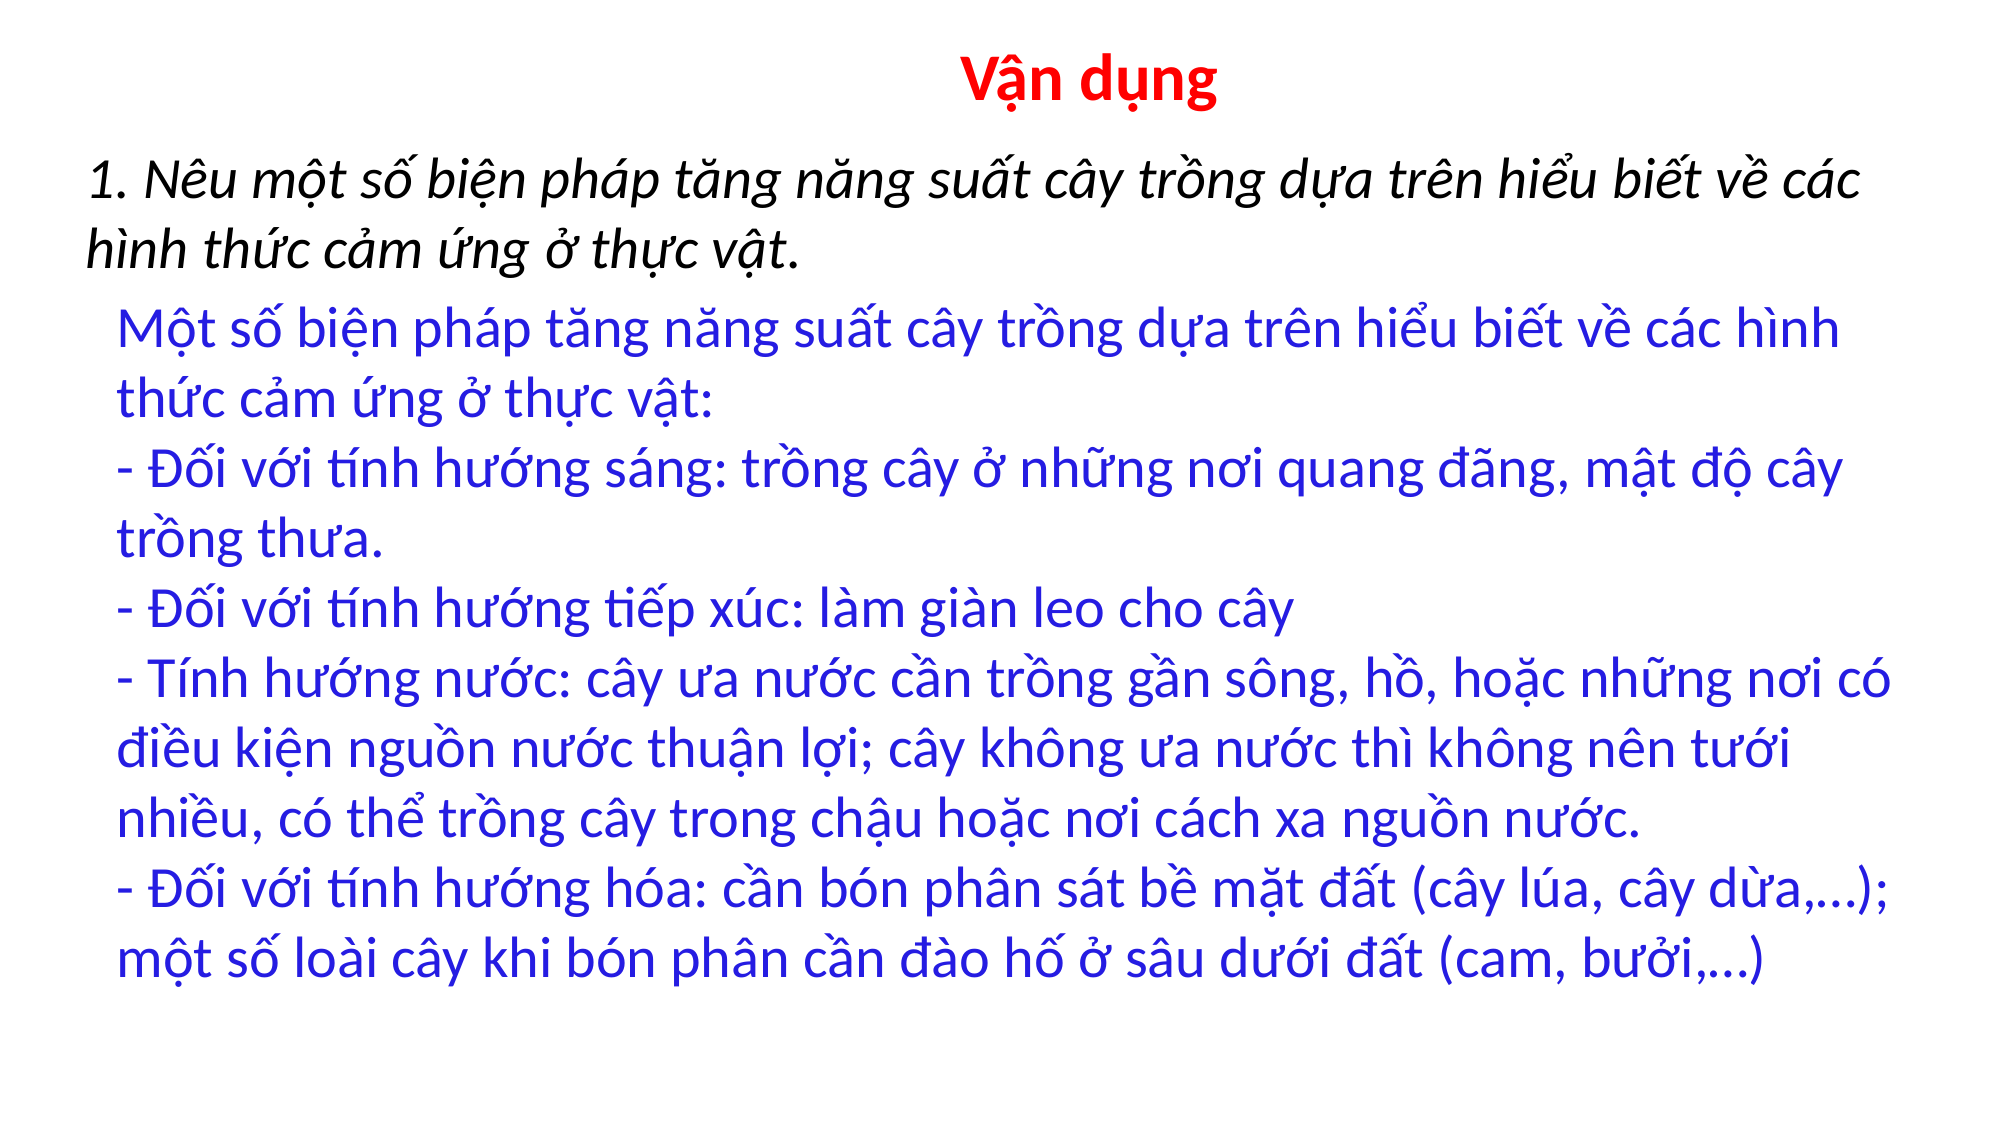

Vận dụng
1. Nêu một số biện pháp tăng năng suất cây trồng dựa trên hiểu biết về các hình thức cảm ứng ở thực vật.
Một số biện pháp tăng năng suất cây trồng dựa trên hiểu biết về các hình thức cảm ứng ở thực vật:
- Đối với tính hướng sáng: trồng cây ở những nơi quang đãng, mật độ cây trồng thưa.
- Đối với tính hướng tiếp xúc: làm giàn leo cho cây
- Tính hướng nước: cây ưa nước cần trồng gần sông, hồ, hoặc những nơi có điều kiện nguồn nước thuận lợi; cây không ưa nước thì không nên tưới nhiều, có thể trồng cây trong chậu hoặc nơi cách xa nguồn nước.
- Đối với tính hướng hóa: cần bón phân sát bề mặt đất (cây lúa, cây dừa,…); một số loài cây khi bón phân cần đào hố ở sâu dưới đất (cam, bưởi,…)